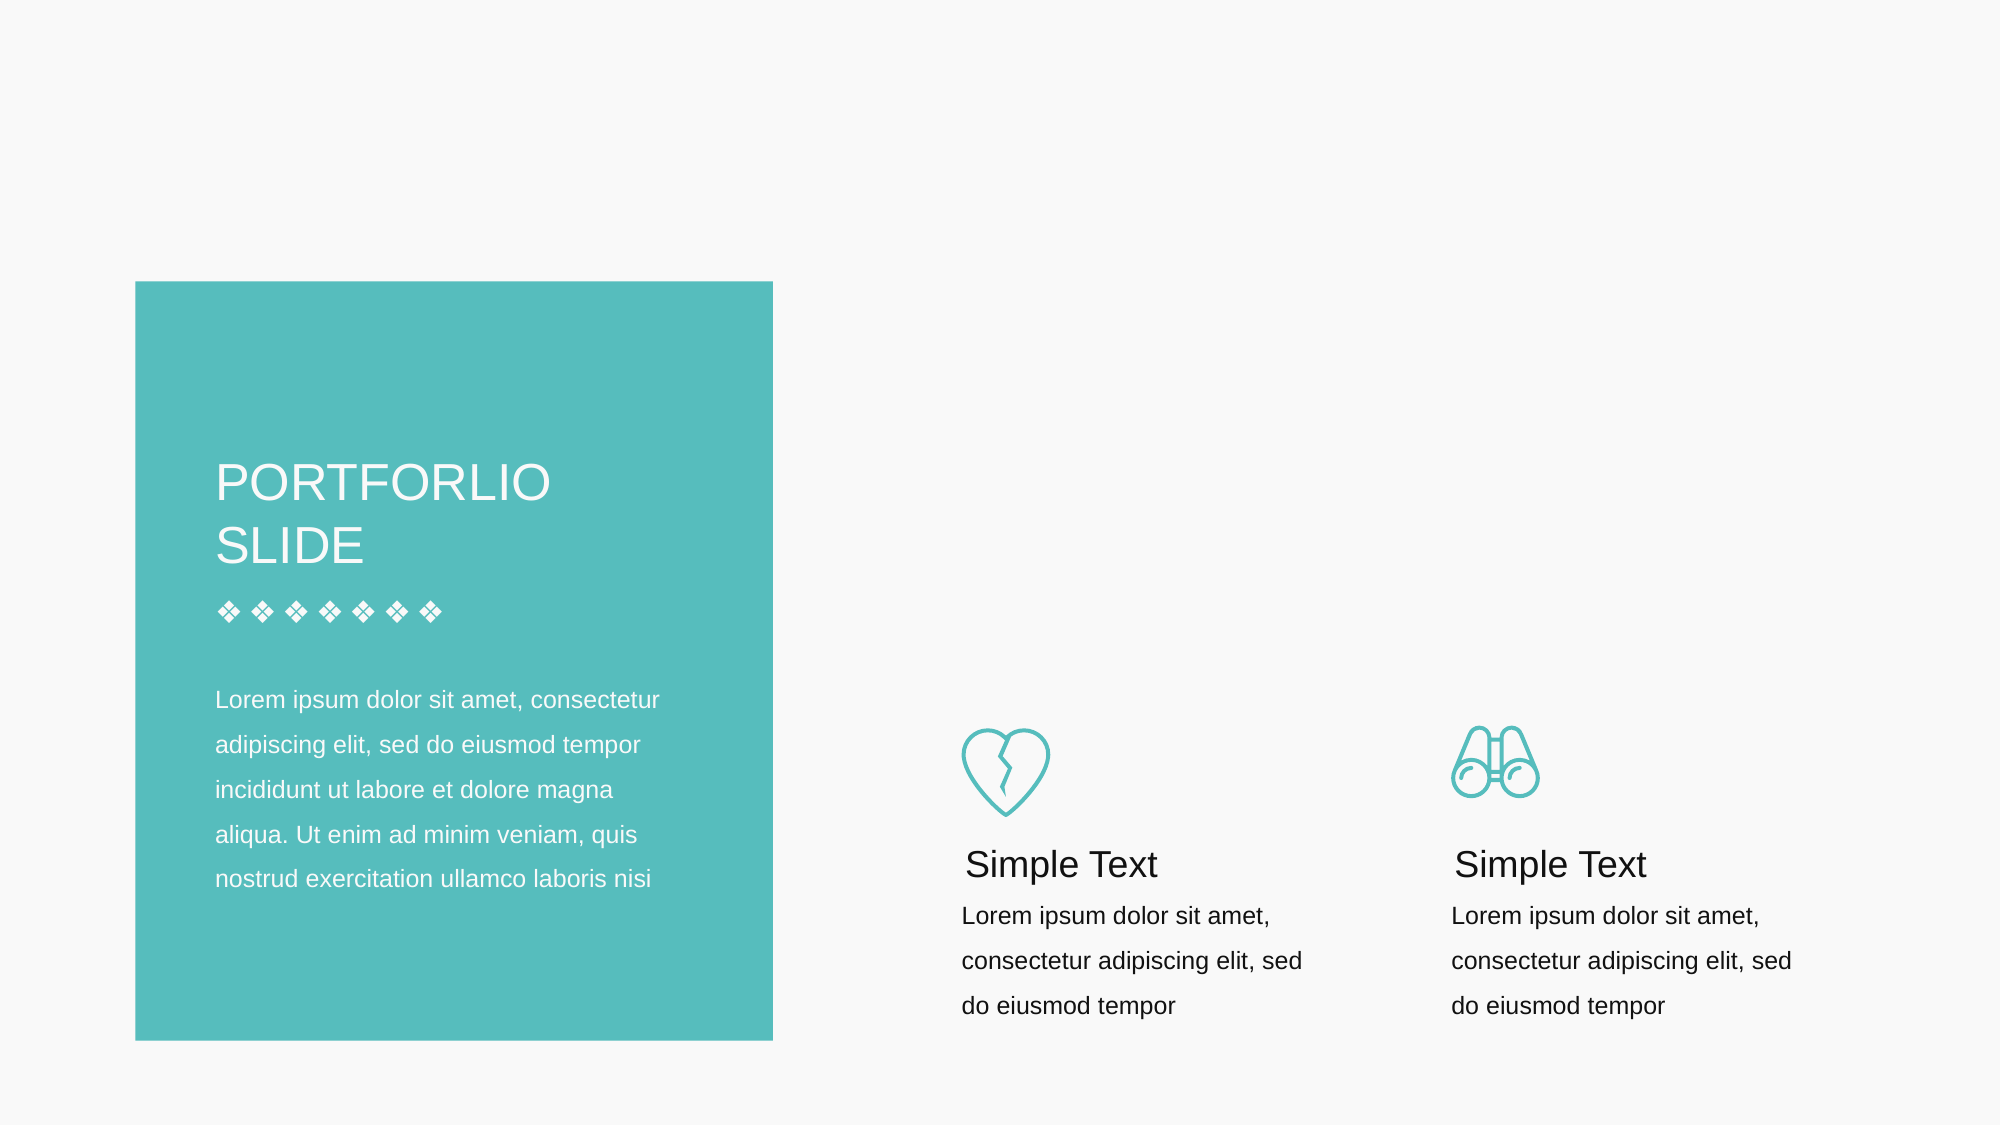

PORTFORLIO SLIDE
❖
❖
❖
❖
❖
❖
❖
Lorem ipsum dolor sit amet, consectetur adipiscing elit, sed do eiusmod tempor incididunt ut labore et dolore magna aliqua. Ut enim ad minim veniam, quis nostrud exercitation ullamco laboris nisi

Simple Text
Simple Text
Lorem ipsum dolor sit amet, consectetur adipiscing elit, sed do eiusmod tempor
Lorem ipsum dolor sit amet, consectetur adipiscing elit, sed do eiusmod tempor